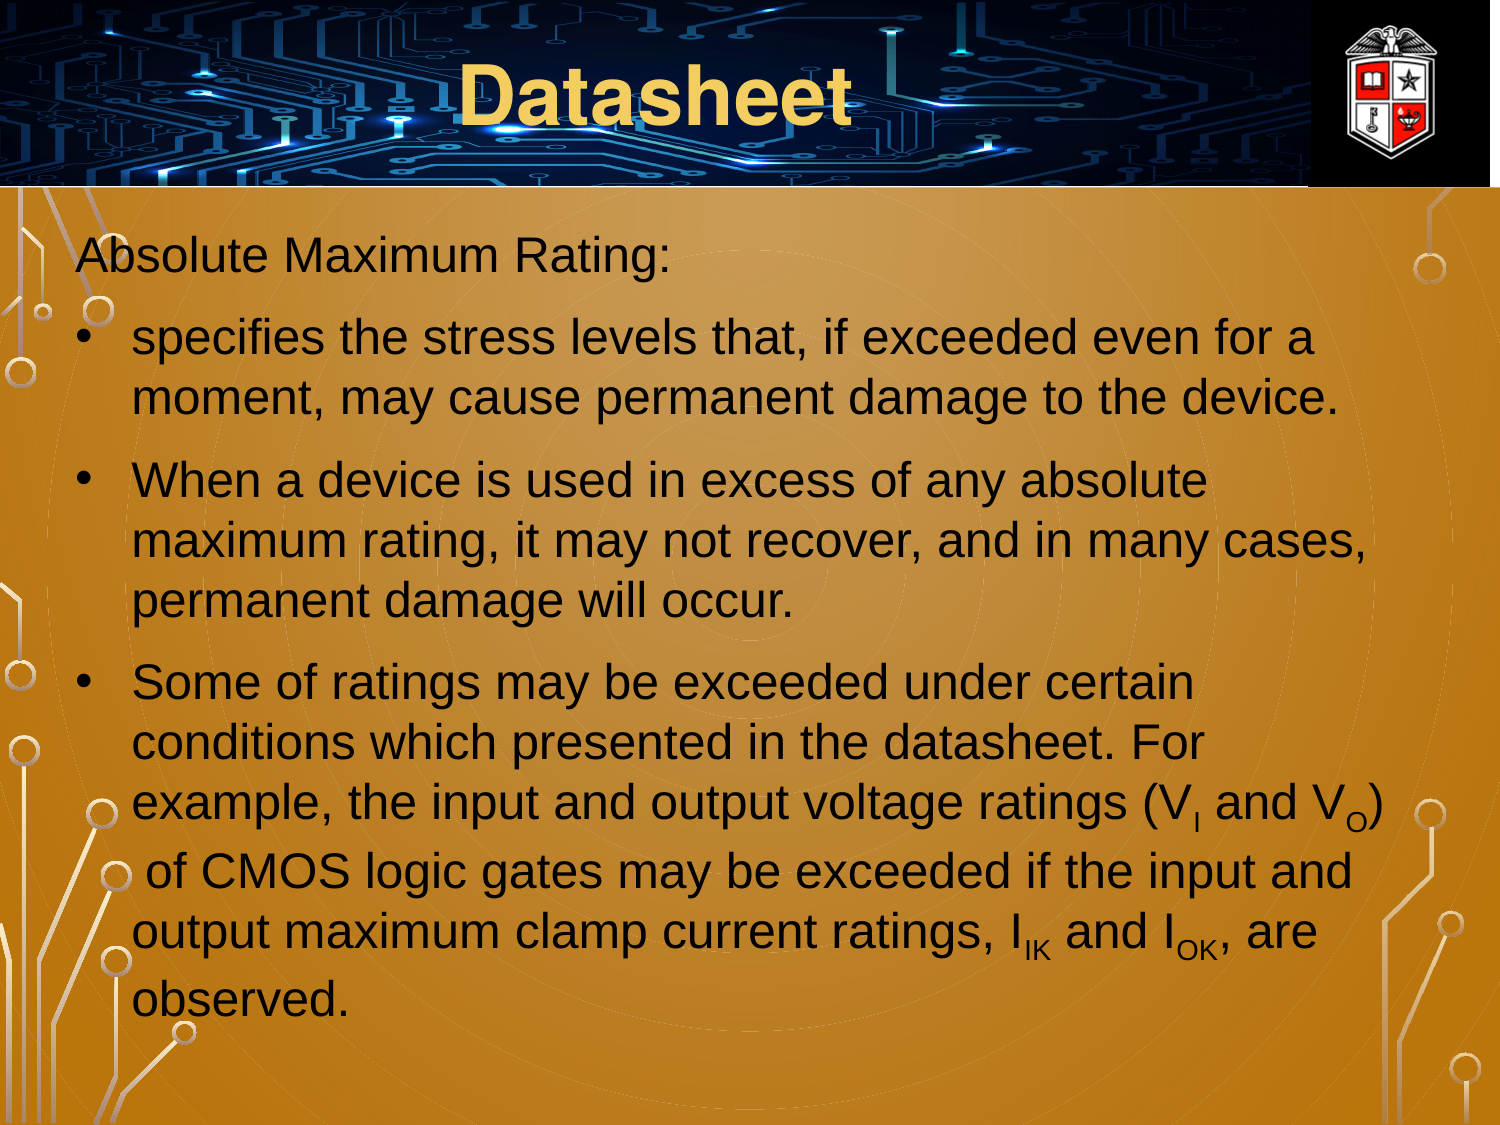

Datasheet
Absolute Maximum Rating:
specifies the stress levels that, if exceeded even for a moment, may cause permanent damage to the device.
When a device is used in excess of any absolute maximum rating, it may not recover, and in many cases, permanent damage will occur.
Some of ratings may be exceeded under certain conditions which presented in the datasheet. For example, the input and output voltage ratings (VI and VO)  of CMOS logic gates may be exceeded if the input and output maximum clamp current ratings, IIK and IOK, are observed.